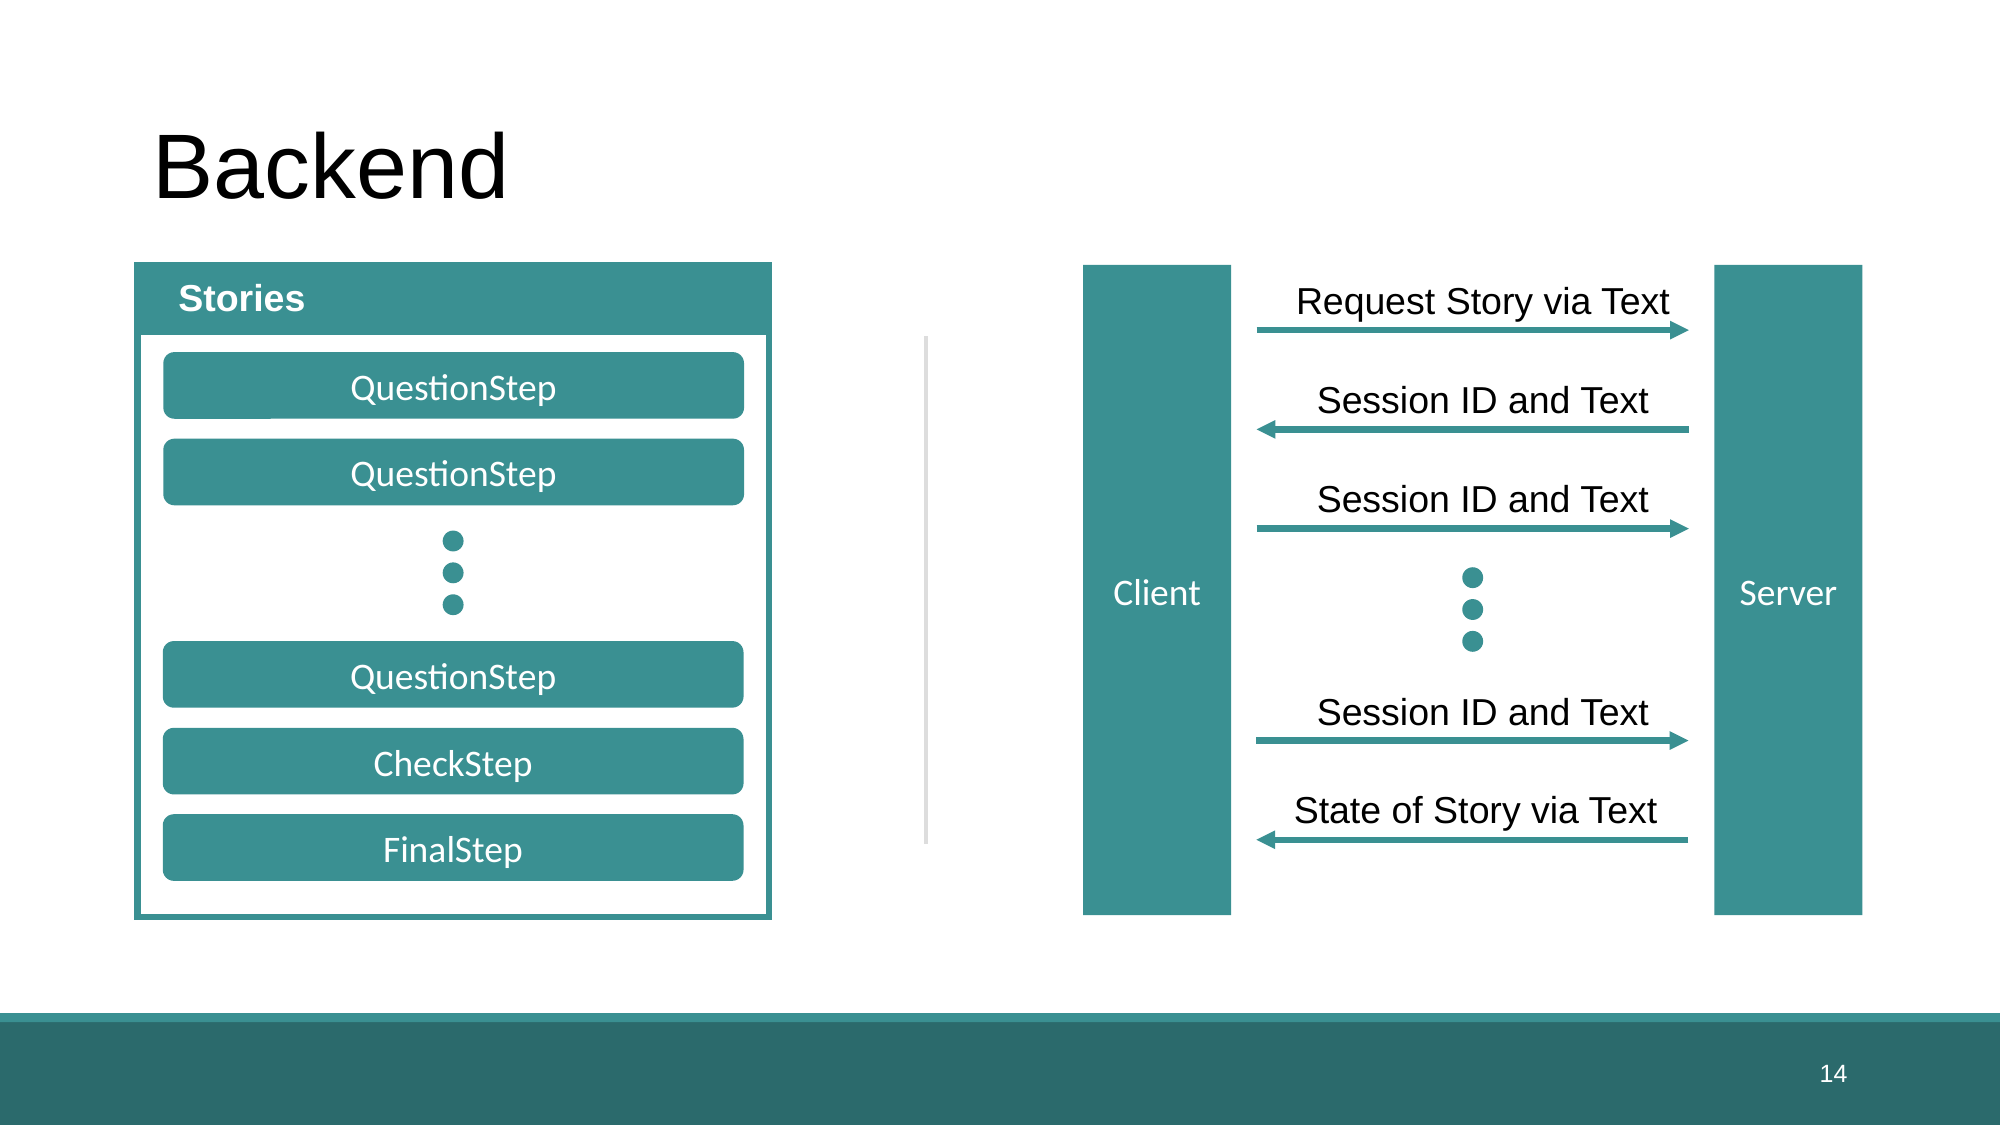

# Backend

Stories

QuestionStep
QuestionStep

QuestionStep
CheckStep
FinalStep
Client
Server
Request Story via Text
Session ID and Text
Session ID and Text

Session ID and Text
State of Story via Text
14